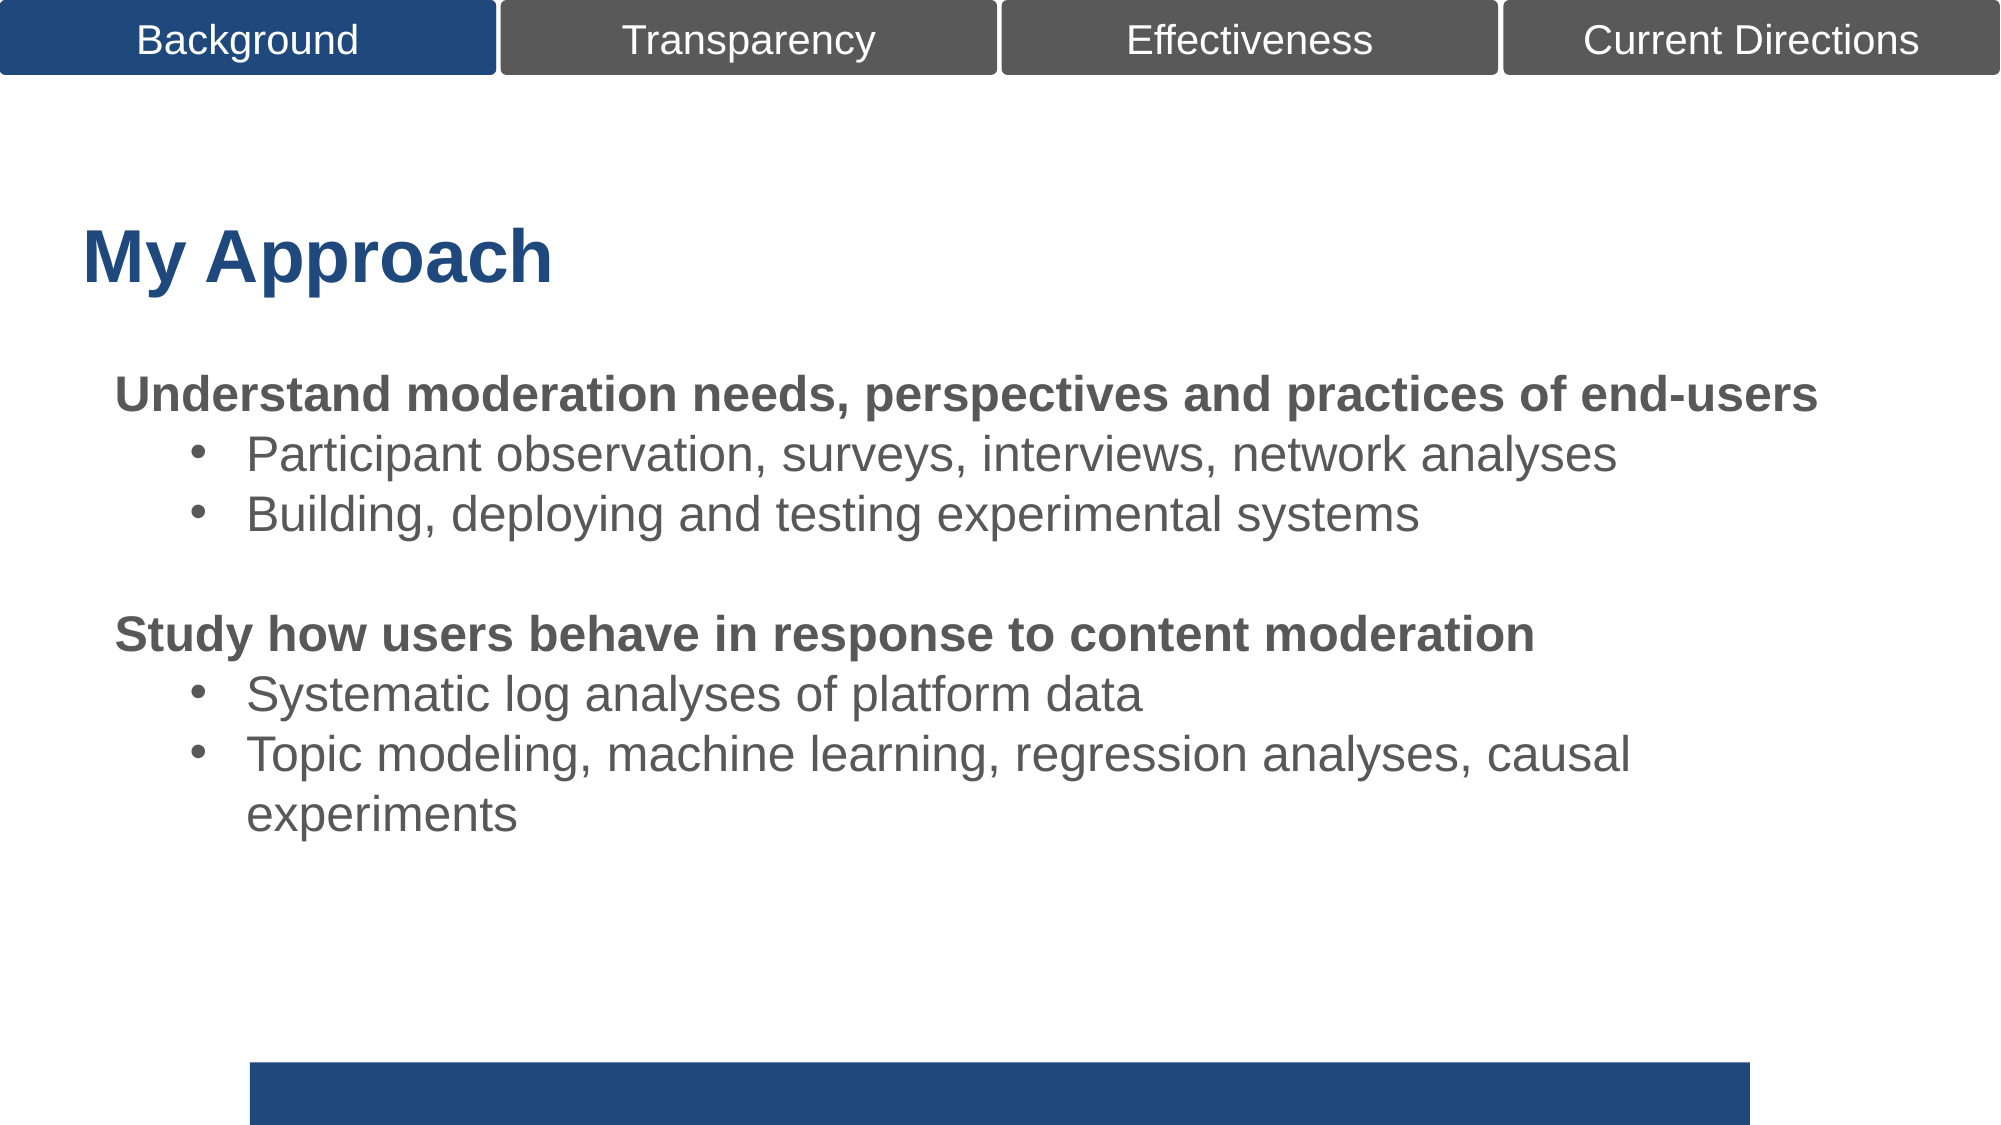

Background
My Approach
Understand moderation needs, perspectives and practices of end-users
Participant observation, surveys, interviews, network analyses
Building, deploying and testing experimental systems

Study how users behave in response to content moderation
Systematic log analyses of platform data
Topic modeling, machine learning, regression analyses, causal experiments